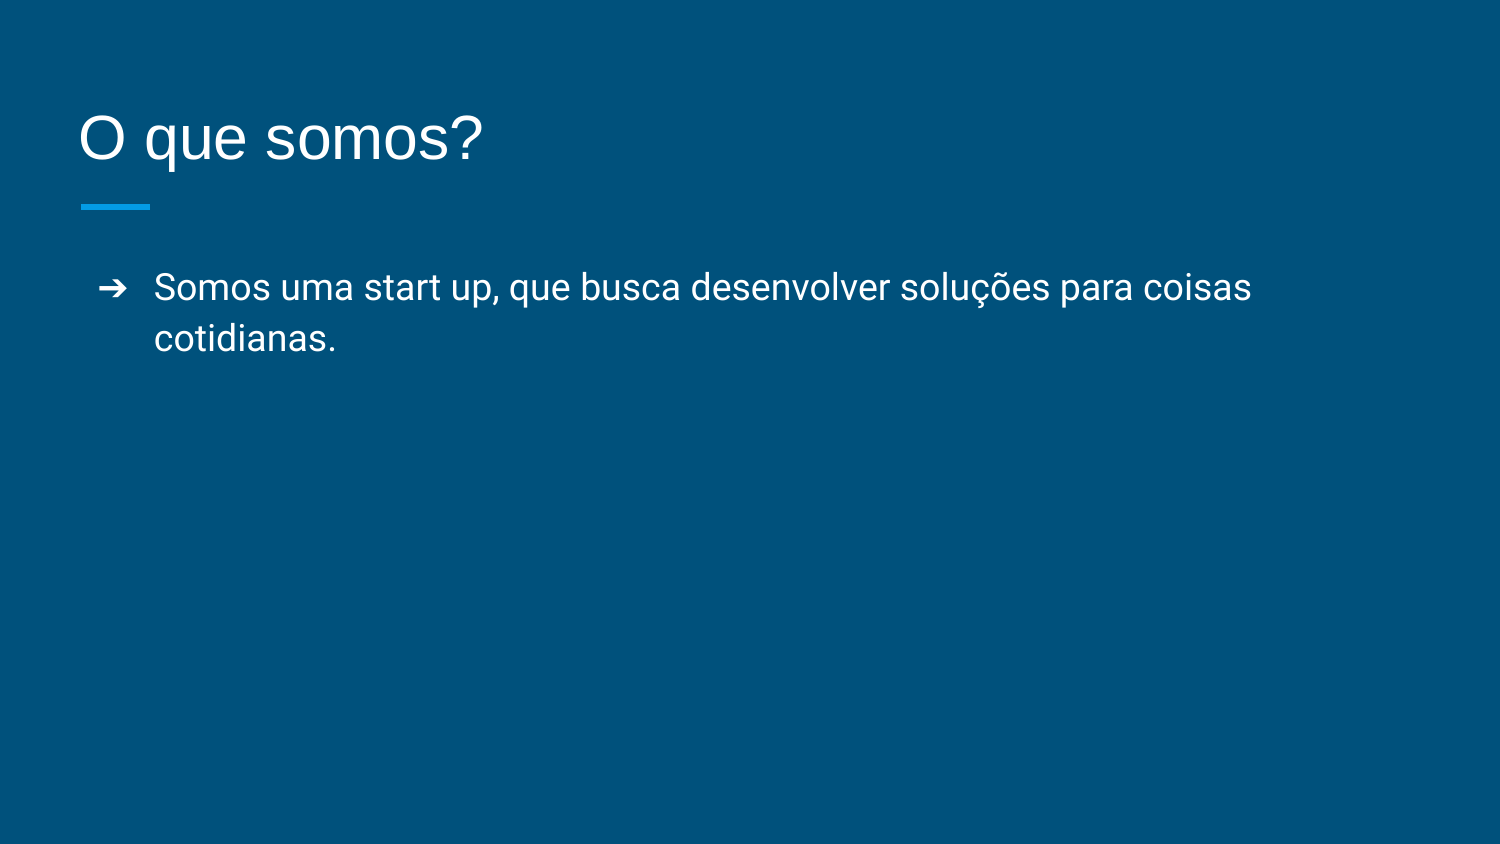

# O que somos?
Somos uma start up, que busca desenvolver soluções para coisas cotidianas.